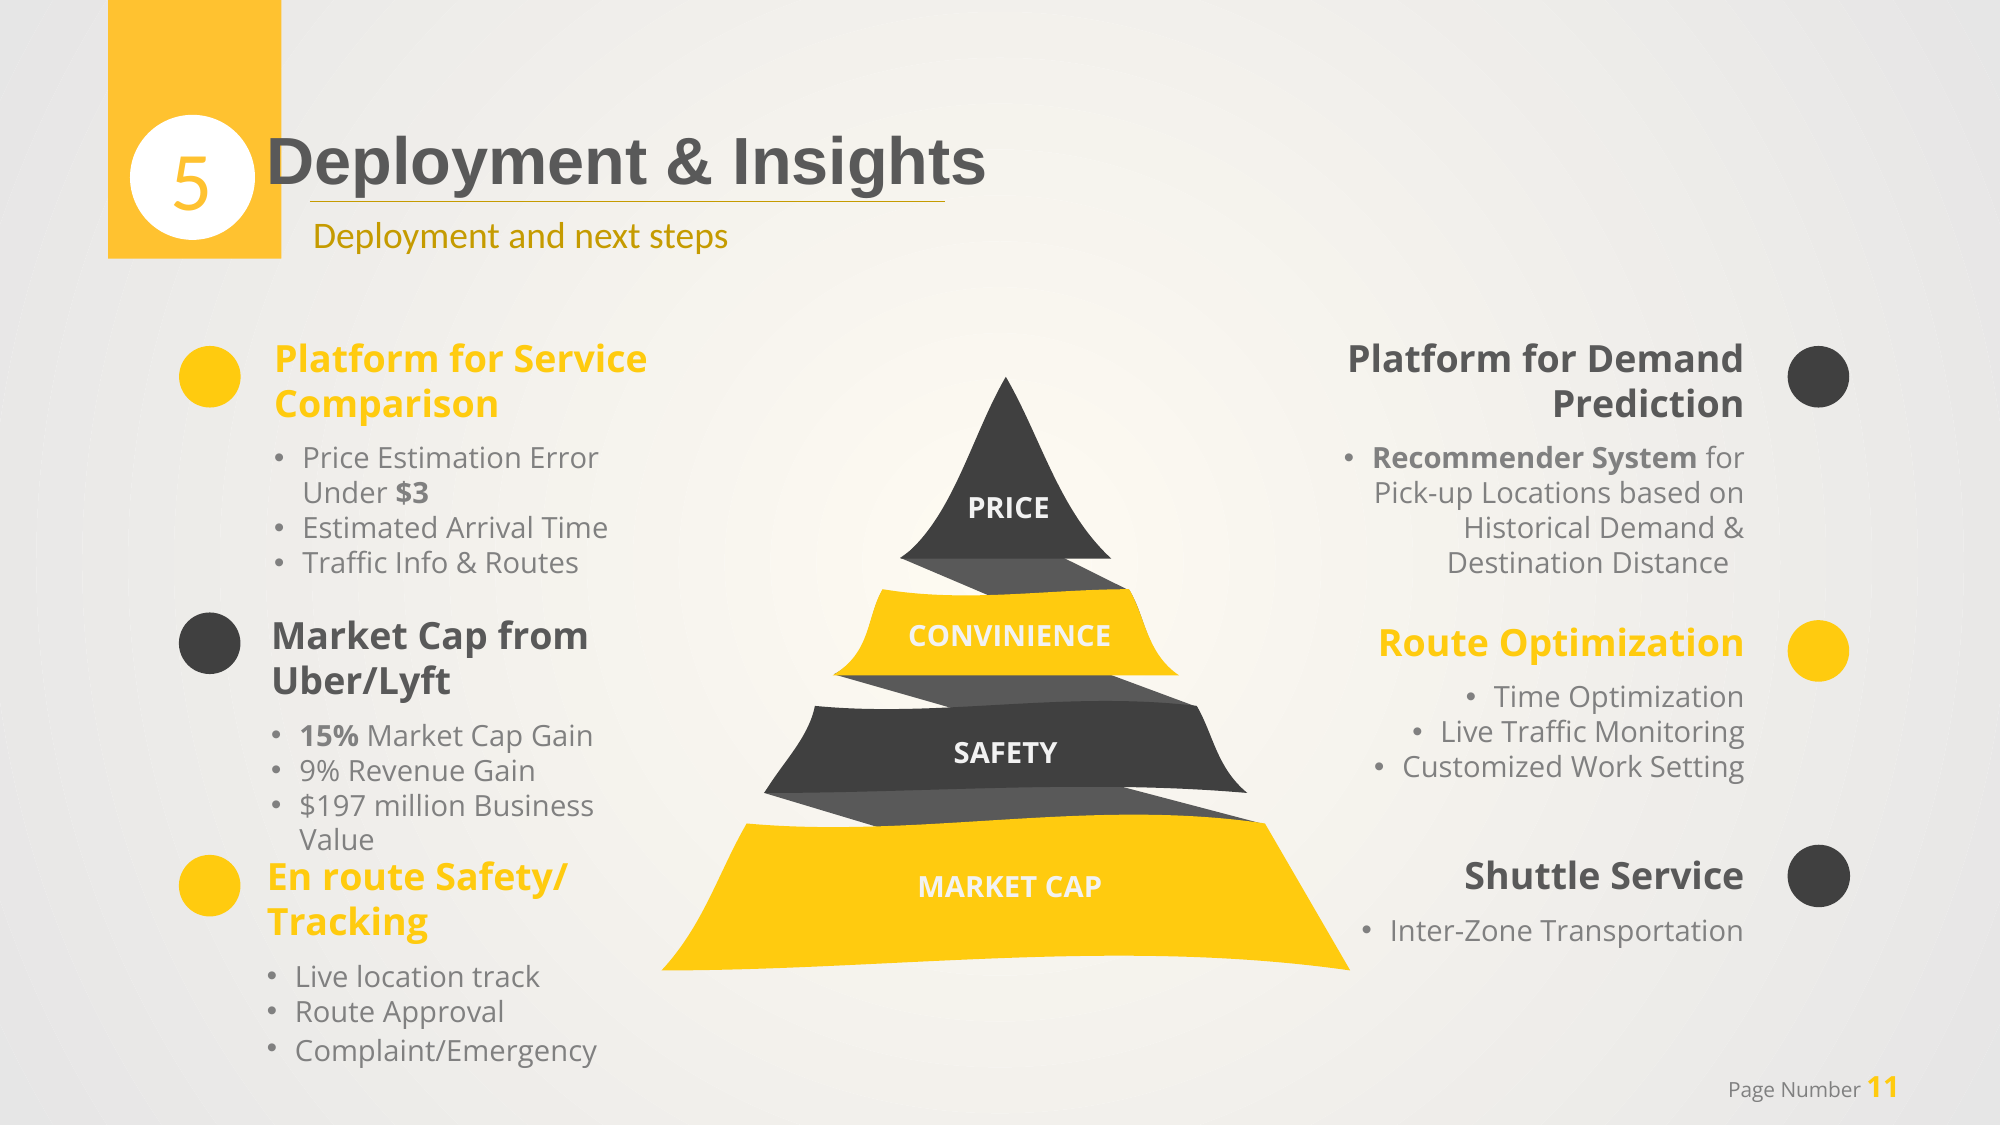

Deployment & Insights

5
Deployment and next steps
Platform for Service Comparison

Price Estimation Error Under $3
Estimated Arrival Time
Traffic Info & Routes

Platform for Demand Prediction

Recommender System for Pick-up Locations based on Historical Demand & Destination Distance

PRICE

Market Cap from Uber/Lyft

15% Market Cap Gain
9% Revenue Gain
$197 million Business Value

CONVINIENCE
Route Optimization

Time Optimization
Live Traffic Monitoring
Customized Work Setting

SAFETY

Shuttle Service

Inter-Zone Transportation

En route Safety/ Tracking

Live location track
Route Approval
Complaint/Emergency

MARKET CAP
Page Number 11